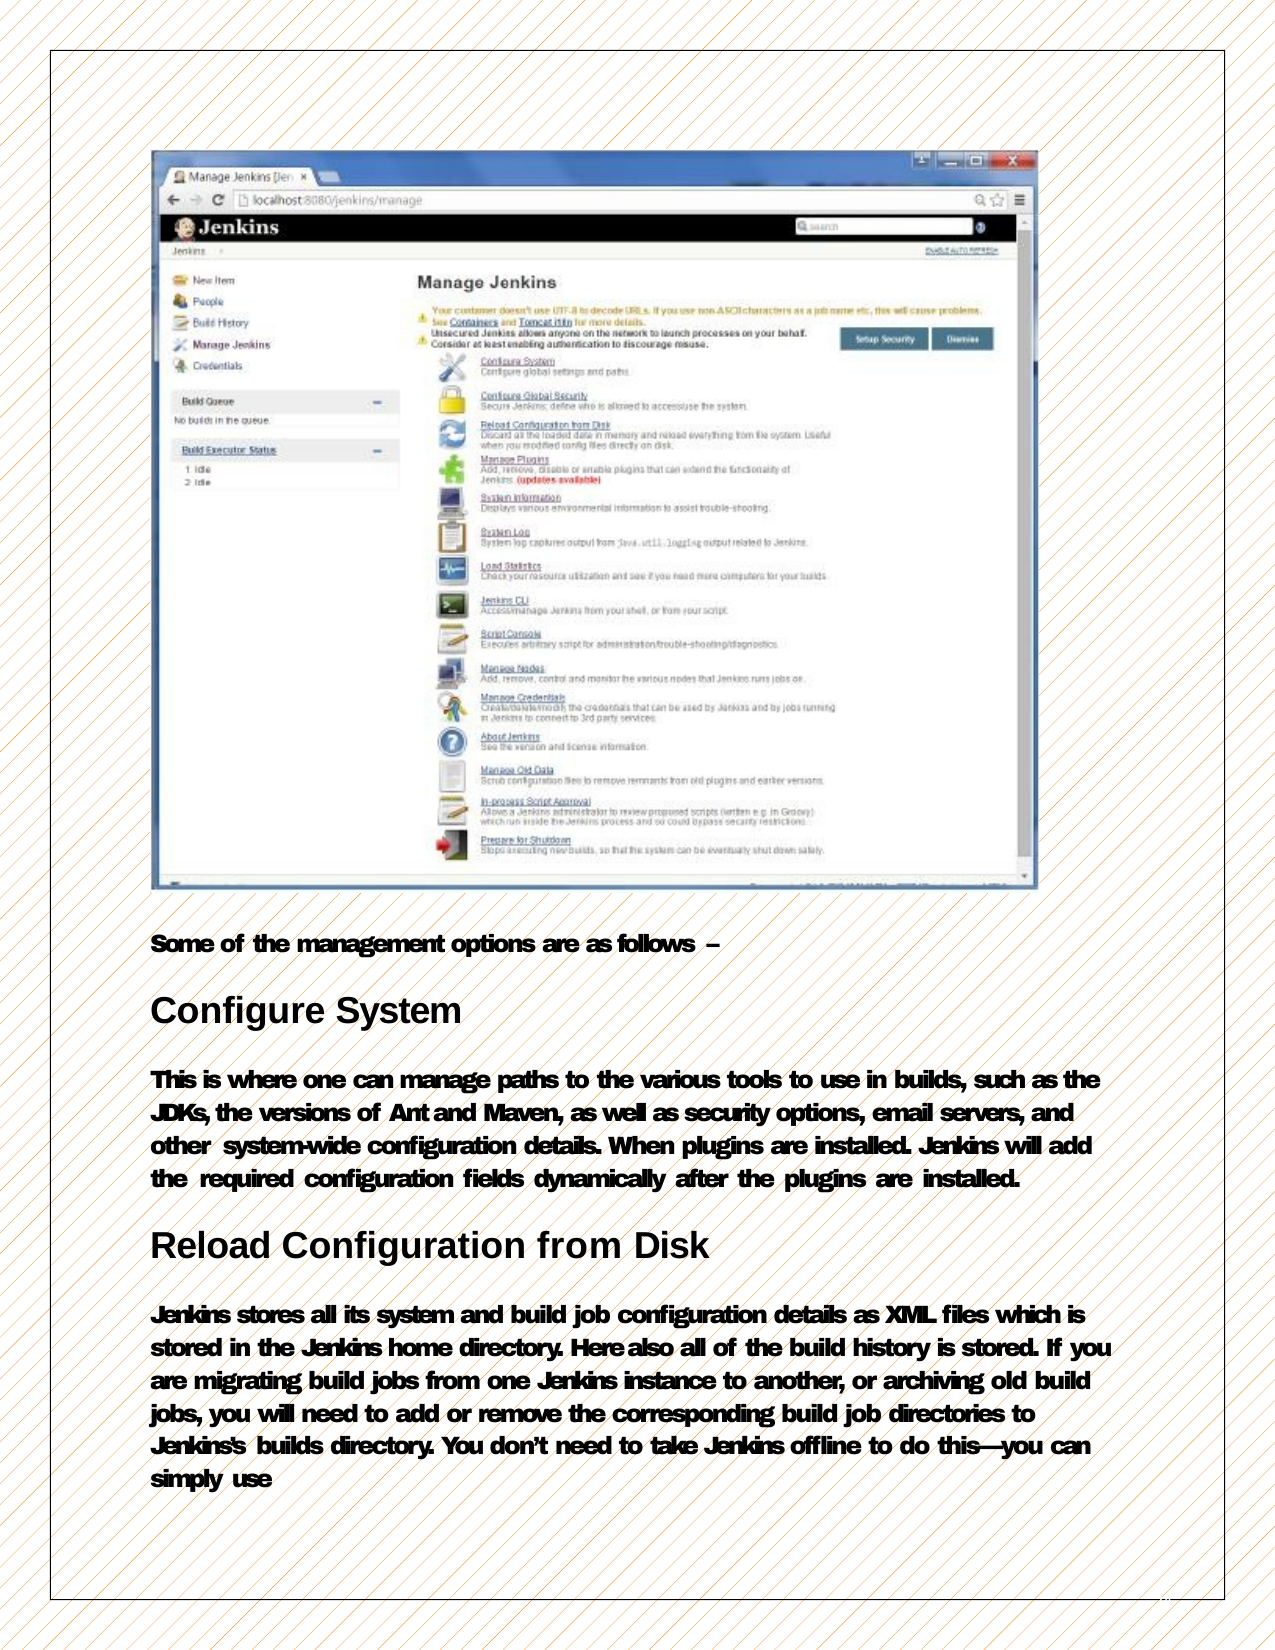

Some of the management options are as follows −

Configure System
This is where one can manage paths to the various tools to use in builds, such as the  JDKs, the versions of Ant and Maven, as well as security options, email servers, and other  system-wide configuration details. When plugins are installed. Jenkins will add the  required configuration fields dynamically after the plugins are installed.

Reload Configuration from Disk
Jenkins stores all its system and build job configuration details as XML files which is  stored in the Jenkins home directory. Here also all of the build history is stored. If you  are migrating build jobs from one Jenkins instance to another, or archiving old build  jobs, you will need to add or remove the corresponding build job directories to Jenkins’s  builds directory. You don’t need to take Jenkins offline to do this—you can simply use
24